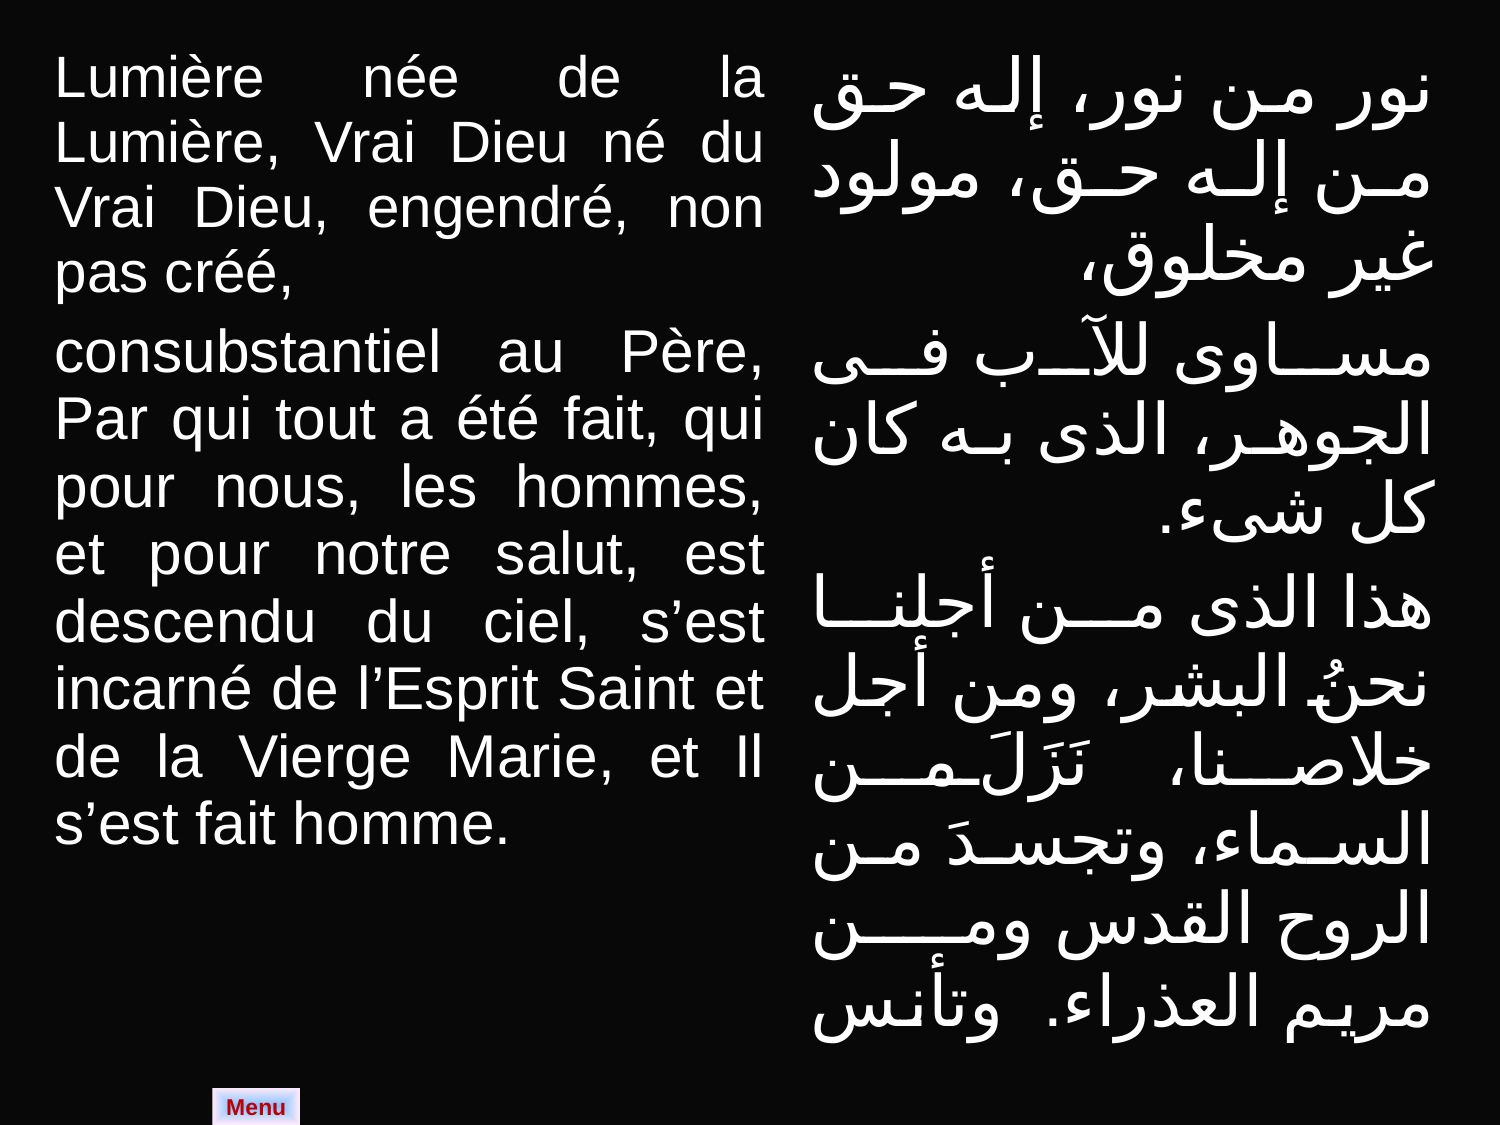

| Lumière née de la Lumière, Vrai Dieu né du Vrai Dieu, engendré, non pas créé, consubstantiel au Père, Par qui tout a été fait, qui pour nous, les hommes, et pour notre salut, est descendu du ciel, s’est incarné de l’Esprit Saint et de la Vierge Marie, et Il s’est fait homme. | نور من نور، إله حق من إله حق، مولود غير مخلوق، مساوى للآب فى الجوهر، الذى به كان كل شىء. هذا الذى من أجلنا نحنُ البشر، ومن أجل خلاصنا، نَزَلَ من السماء، وتجسدَ من الروح القدس ومن مريم العذراء. وتأنس |
| --- | --- |
Menu